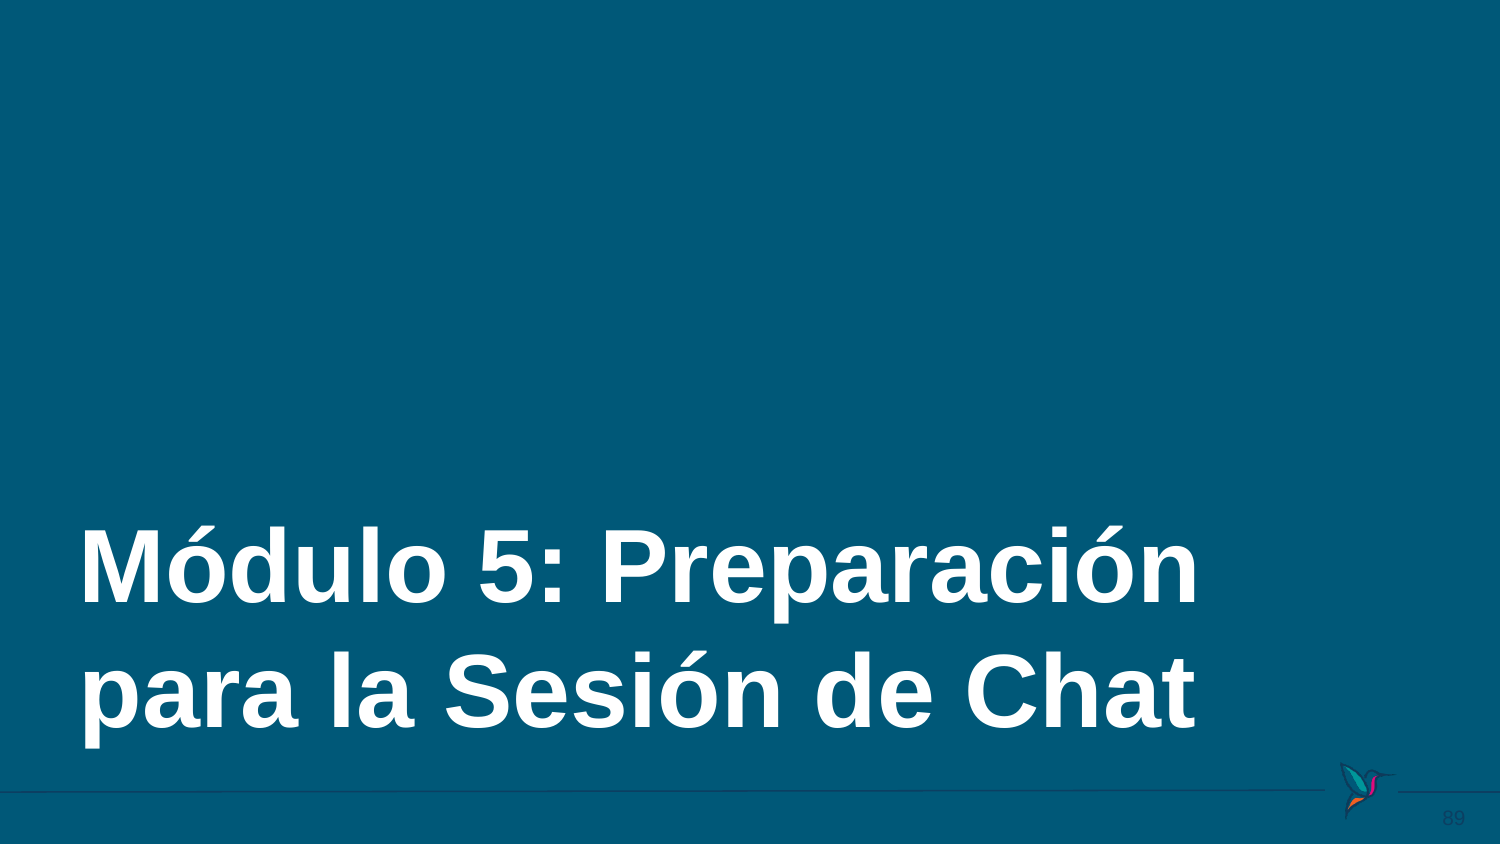

Módulo 5: Preparación para la Sesión de Chat